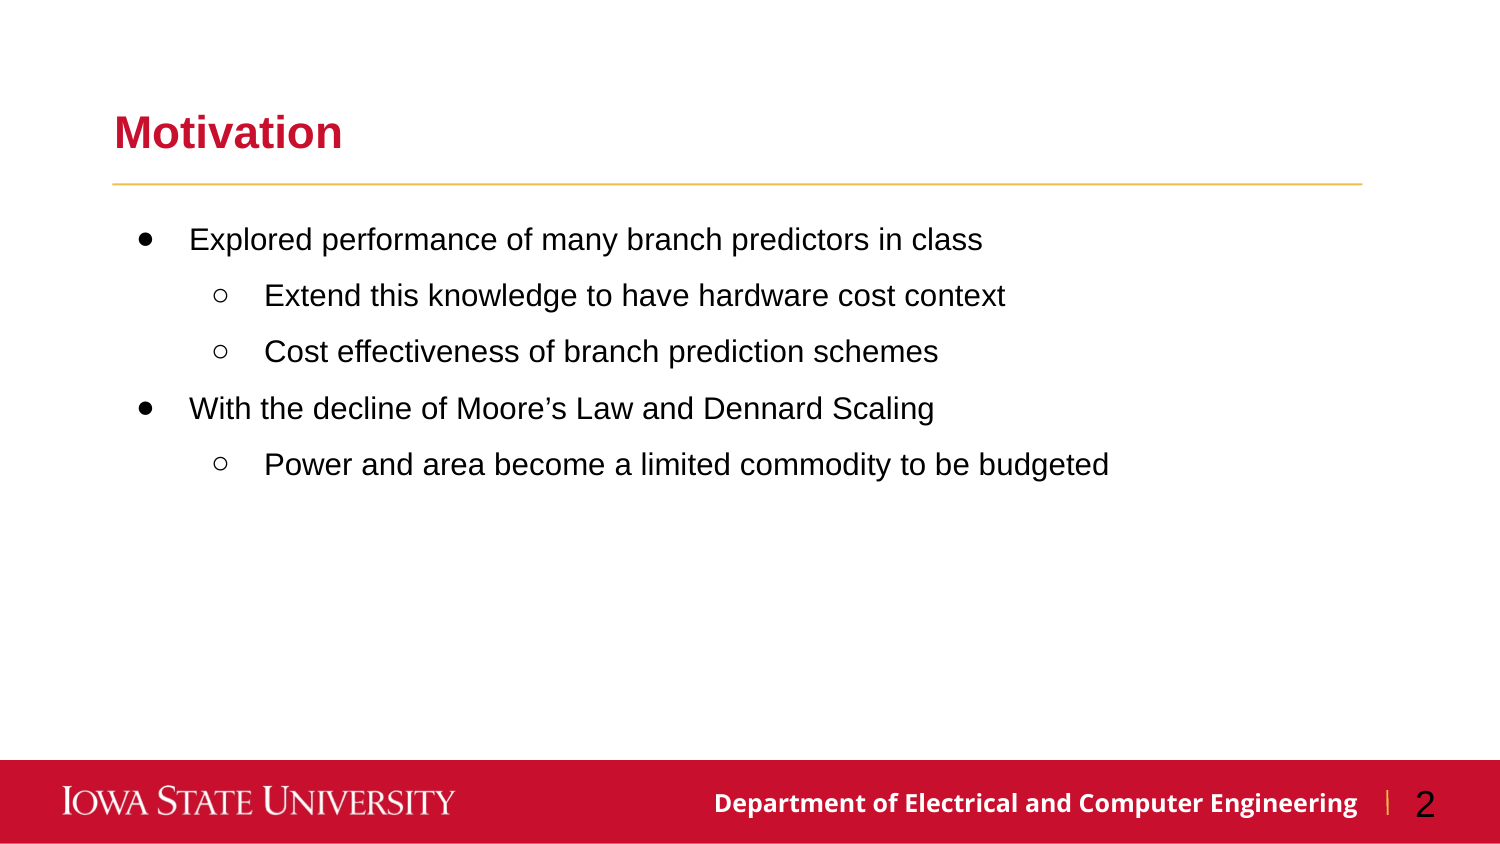

Motivation

Explored performance of many branch predictors in class
Extend this knowledge to have hardware cost context
Cost effectiveness of branch prediction schemes
With the decline of Moore’s Law and Dennard Scaling
Power and area become a limited commodity to be budgeted